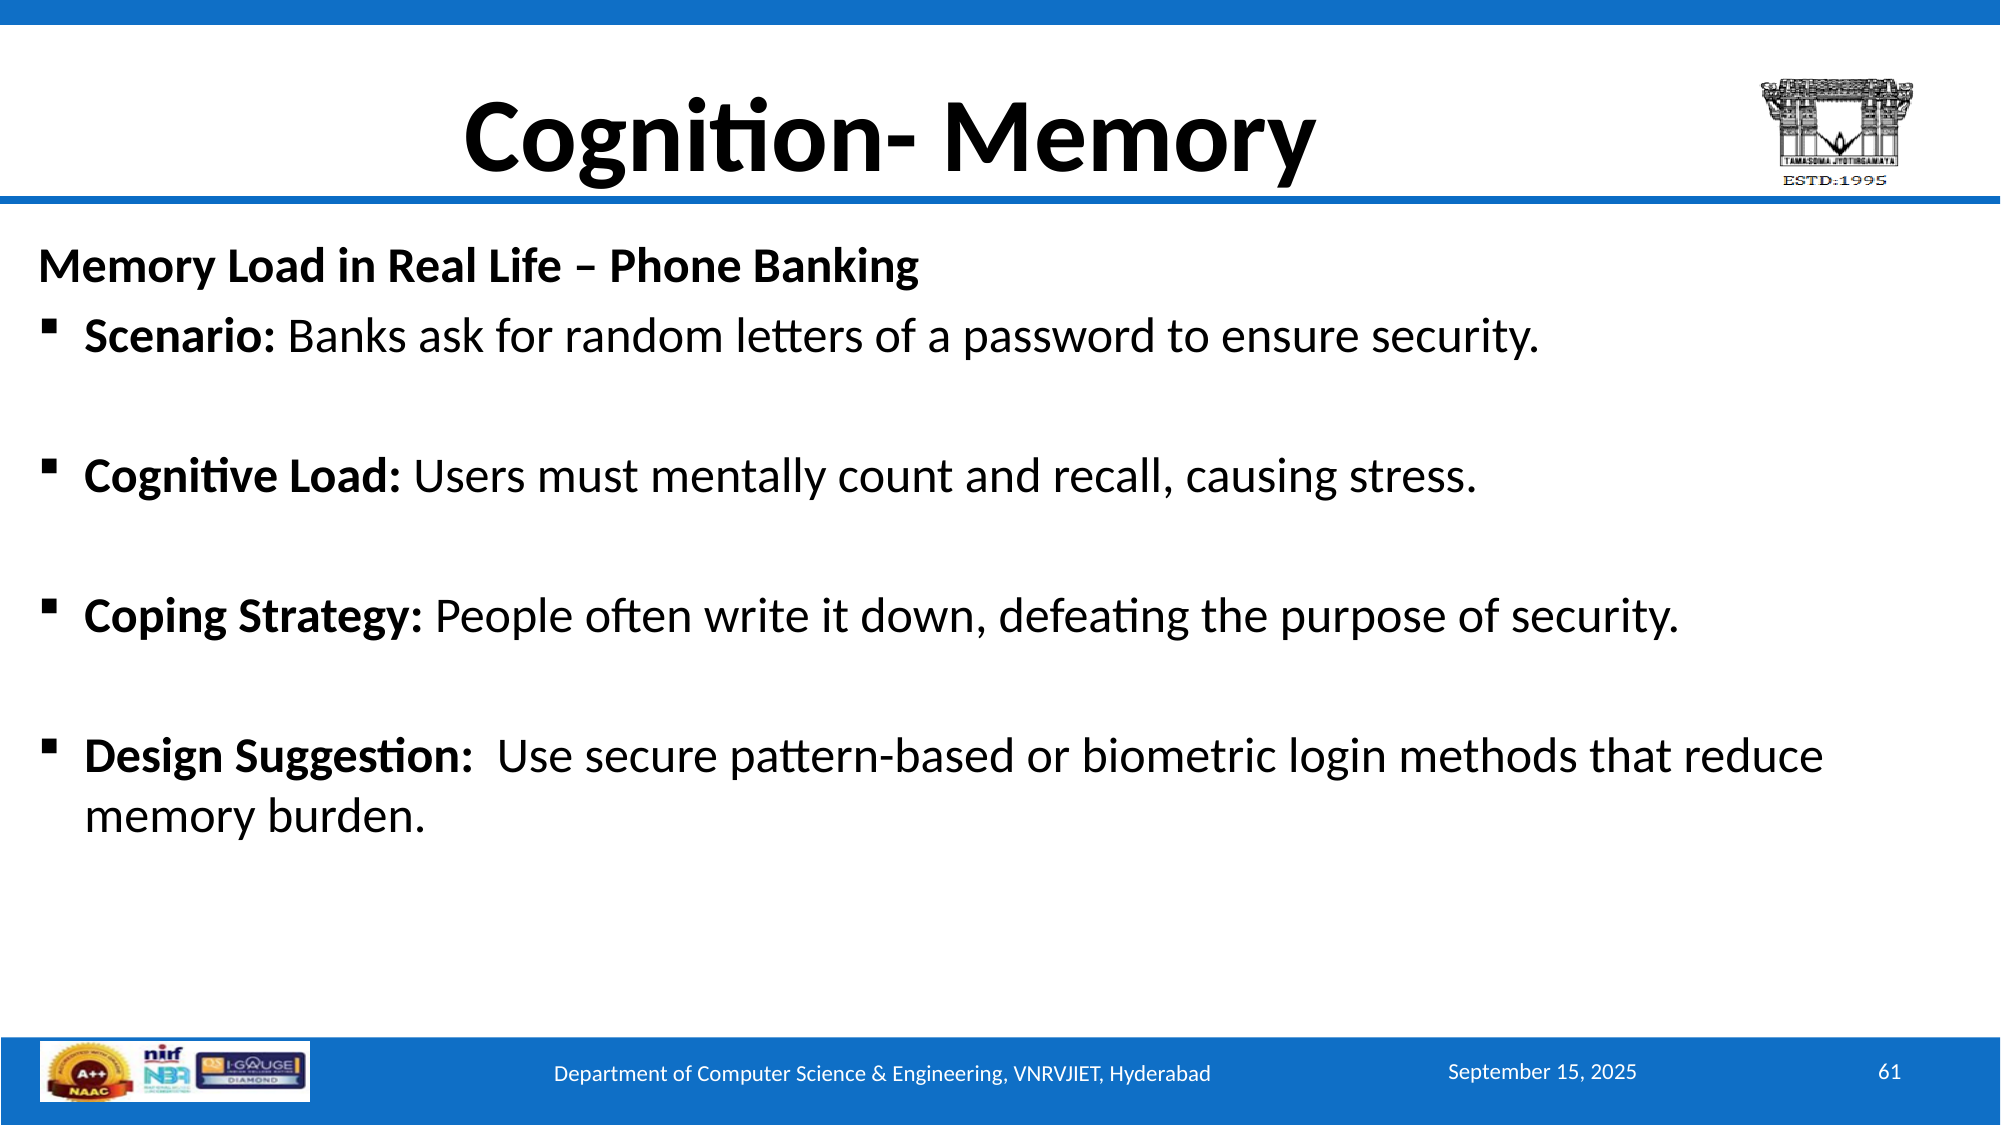

# Cognition- Memory
Memory Load in Real Life – Phone Banking
Scenario: Banks ask for random letters of a password to ensure security.

Cognitive Load: Users must mentally count and recall, causing stress.

Coping Strategy: People often write it down, defeating the purpose of security.

Design Suggestion:  Use secure pattern-based or biometric login methods that reduce memory burden.

September 15, 2025
61
Department of Computer Science & Engineering, VNRVJIET, Hyderabad